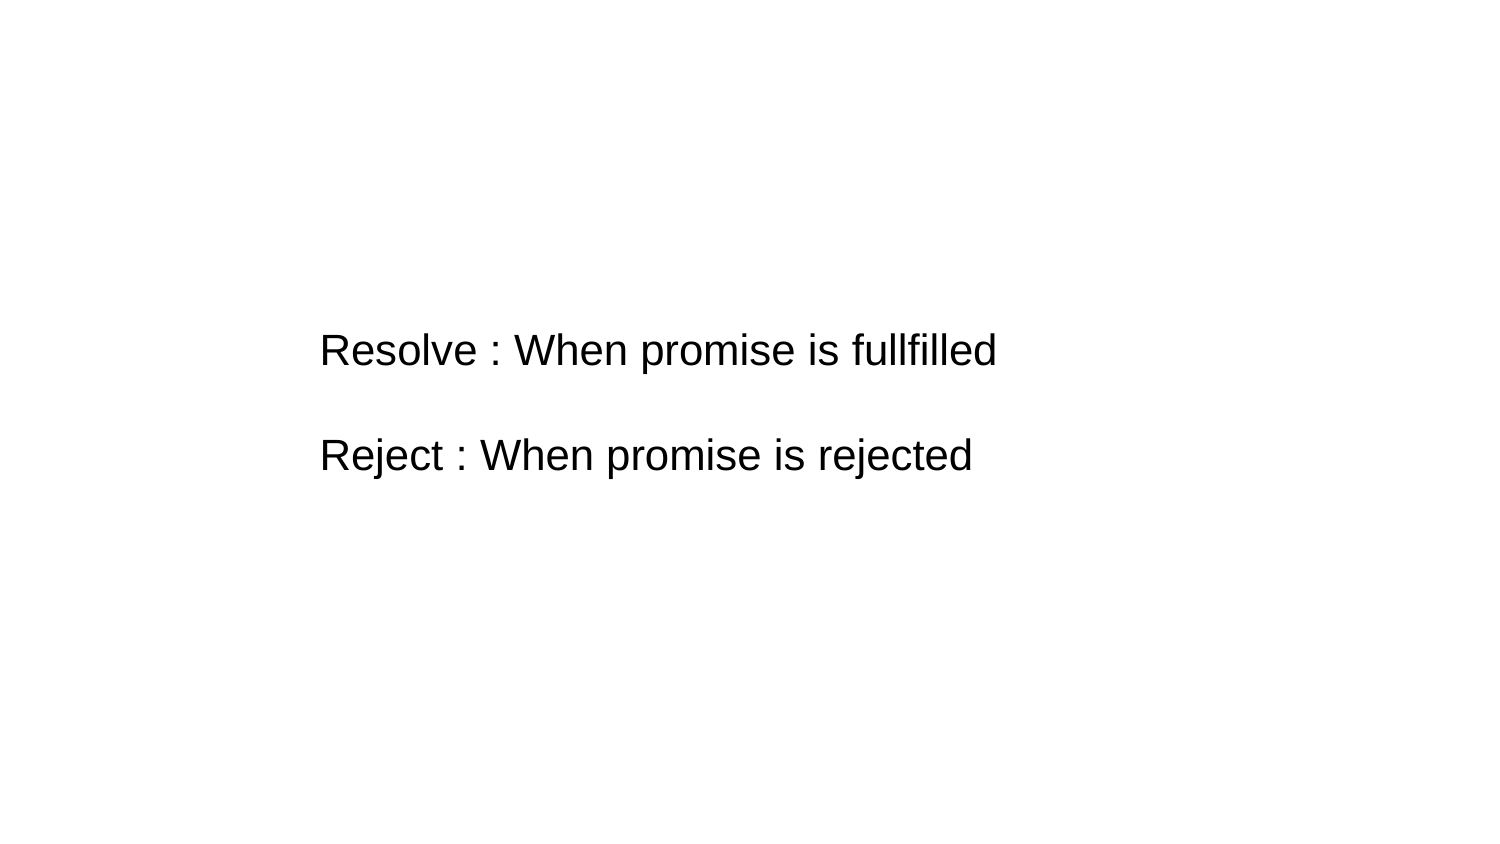

# Resolve : When promise is fullfilled

Reject : When promise is rejected